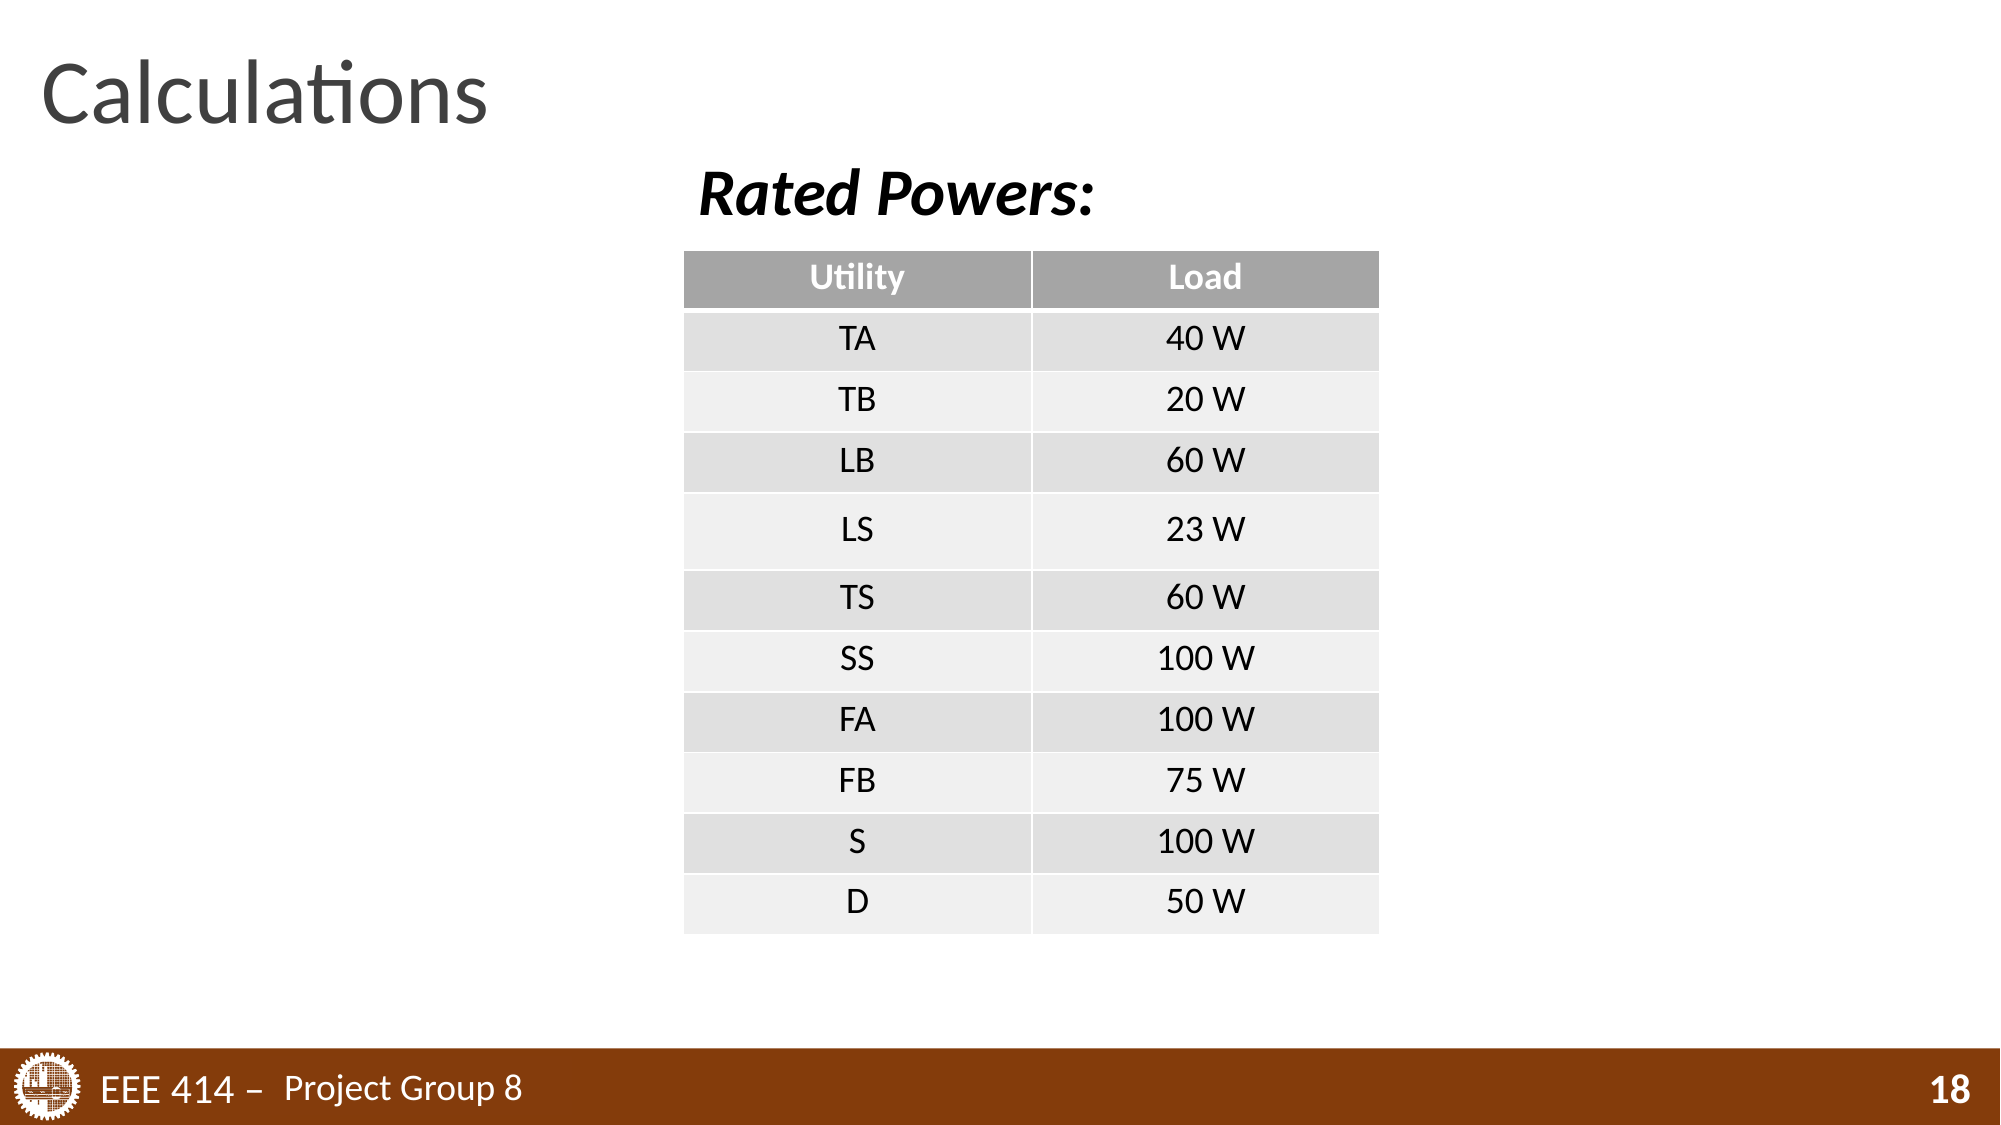

# Calculations
Rated Powers:
| Utility | Load |
| --- | --- |
| TA | 40 W |
| TB | 20 W |
| LB | 60 W |
| LS | 23 W |
| TS | 60 W |
| SS | 100 W |
| FA | 100 W |
| FB | 75 W |
| S | 100 W |
| D | 50 W |
Project Group 8
18